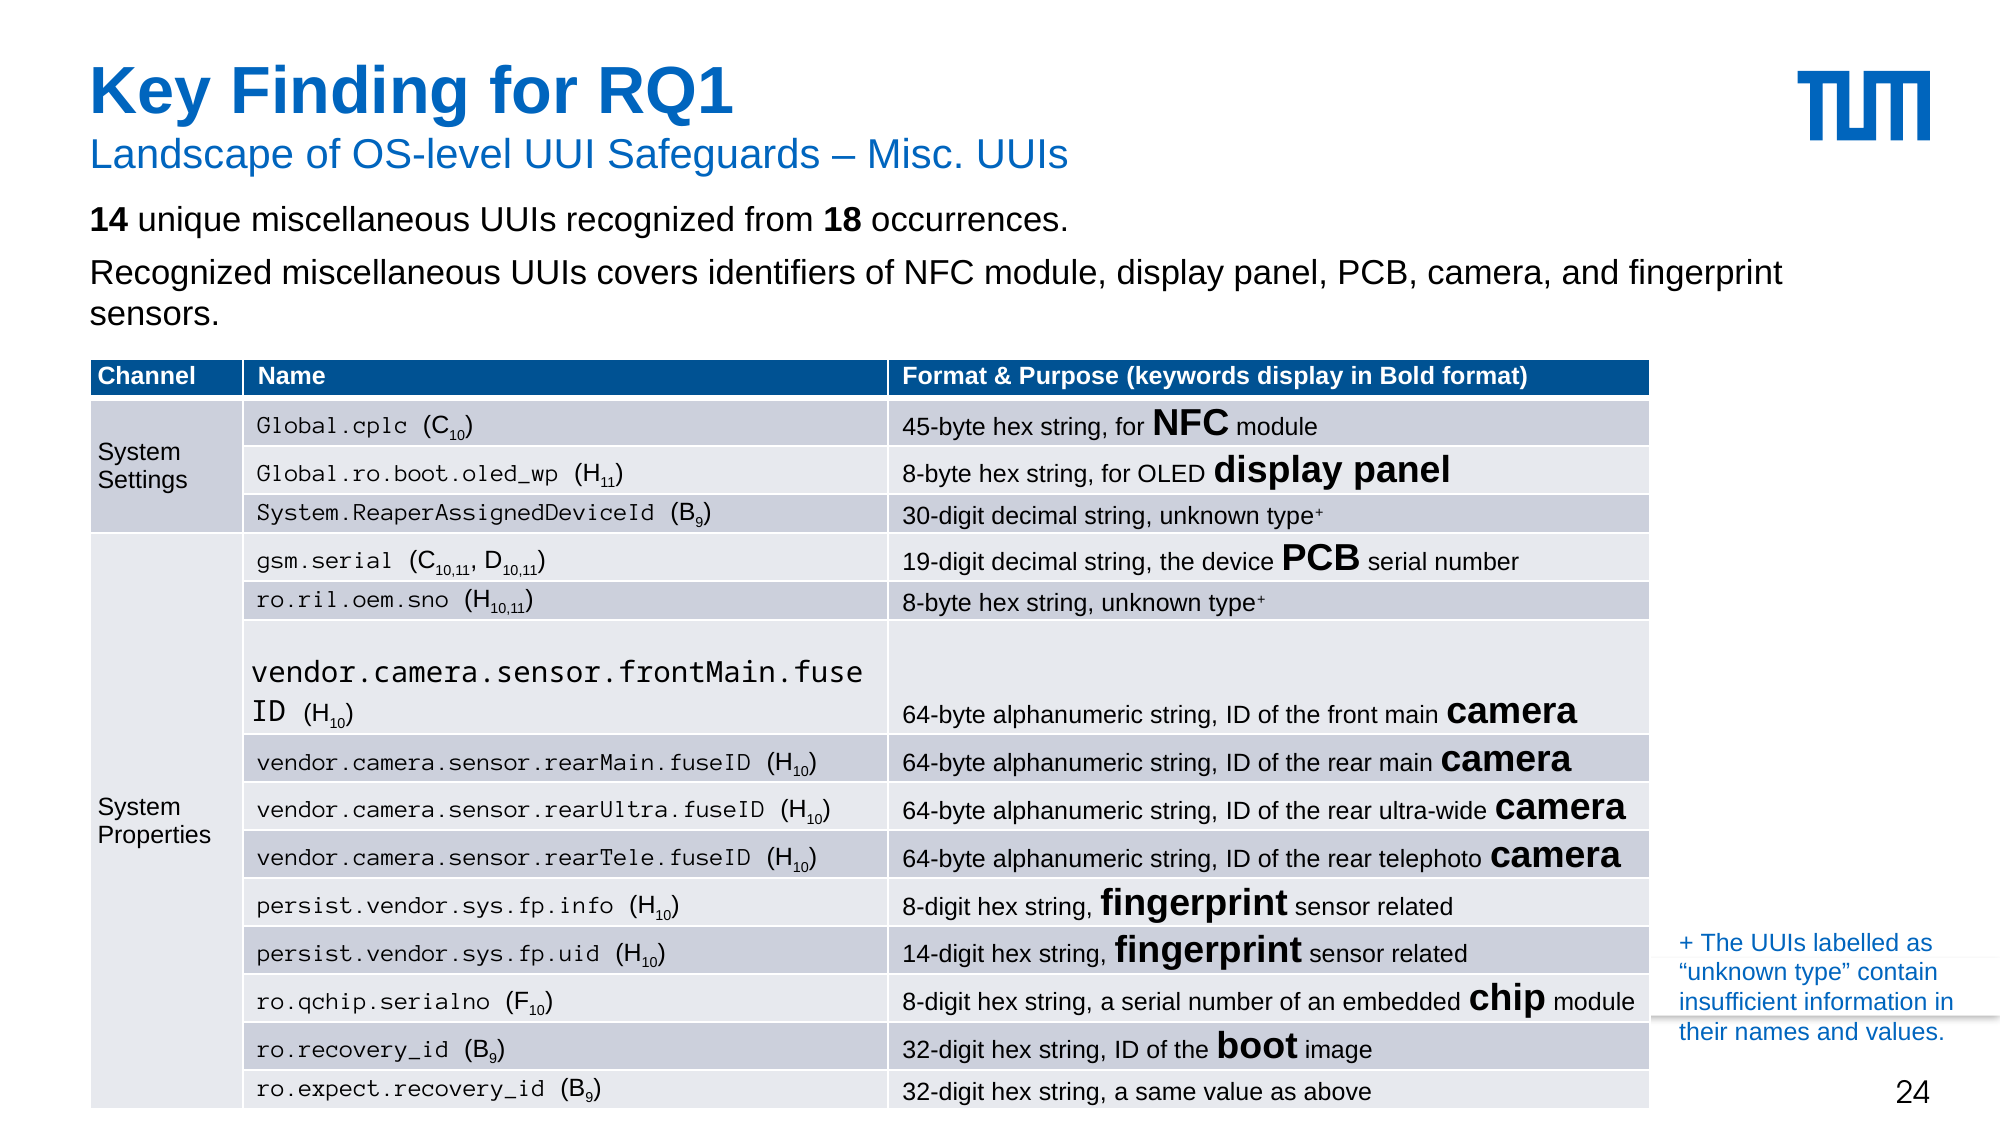

Key Finding for RQ1
Landscape of OS-level UUI Safeguards – Misc. UUIs
14 unique miscellaneous UUIs recognized from 18 occurrences.
Recognized miscellaneous UUIs covers identifiers of NFC module, display panel, PCB, camera, and fingerprint sensors.
| Channel | Name | Format & Purpose (keywords display in Bold format) |
| --- | --- | --- |
| System Settings | Global.cplc (C10) | 45-byte hex string, for NFC module |
|  | Global.ro.boot.oled\_wp (H11) | 8-byte hex string, for OLED display panel |
|  | System.ReaperAssignedDeviceId (B9) | 30-digit decimal string, unknown type+ |
| System Properties | gsm.serial (C10,11, D10,11) | 19-digit decimal string, the device PCB serial number |
|  | ro.ril.oem.sno (H10,11) | 8-byte hex string, unknown type+ |
|  | vendor.camera.sensor.frontMain.fuseID (H10) | 64-byte alphanumeric string, ID of the front main camera |
|  | vendor.camera.sensor.rearMain.fuseID (H10) | 64-byte alphanumeric string, ID of the rear main camera |
|  | vendor.camera.sensor.rearUltra.fuseID (H10) | 64-byte alphanumeric string, ID of the rear ultra-wide camera |
|  | vendor.camera.sensor.rearTele.fuseID (H10) | 64-byte alphanumeric string, ID of the rear telephoto camera |
|  | persist.vendor.sys.fp.info (H10) | 8-digit hex string, fingerprint sensor related |
|  | persist.vendor.sys.fp.uid (H10) | 14-digit hex string, fingerprint sensor related |
|  | ro.qchip.serialno (F10) | 8-digit hex string, a serial number of an embedded chip module |
|  | ro.recovery\_id (B9) | 32-digit hex string, ID of the boot image |
|  | ro.expect.recovery\_id (B9) | 32-digit hex string, a same value as above |
+ The UUIs labelled as “unknown type” contain insufficient information in their names and values.

24